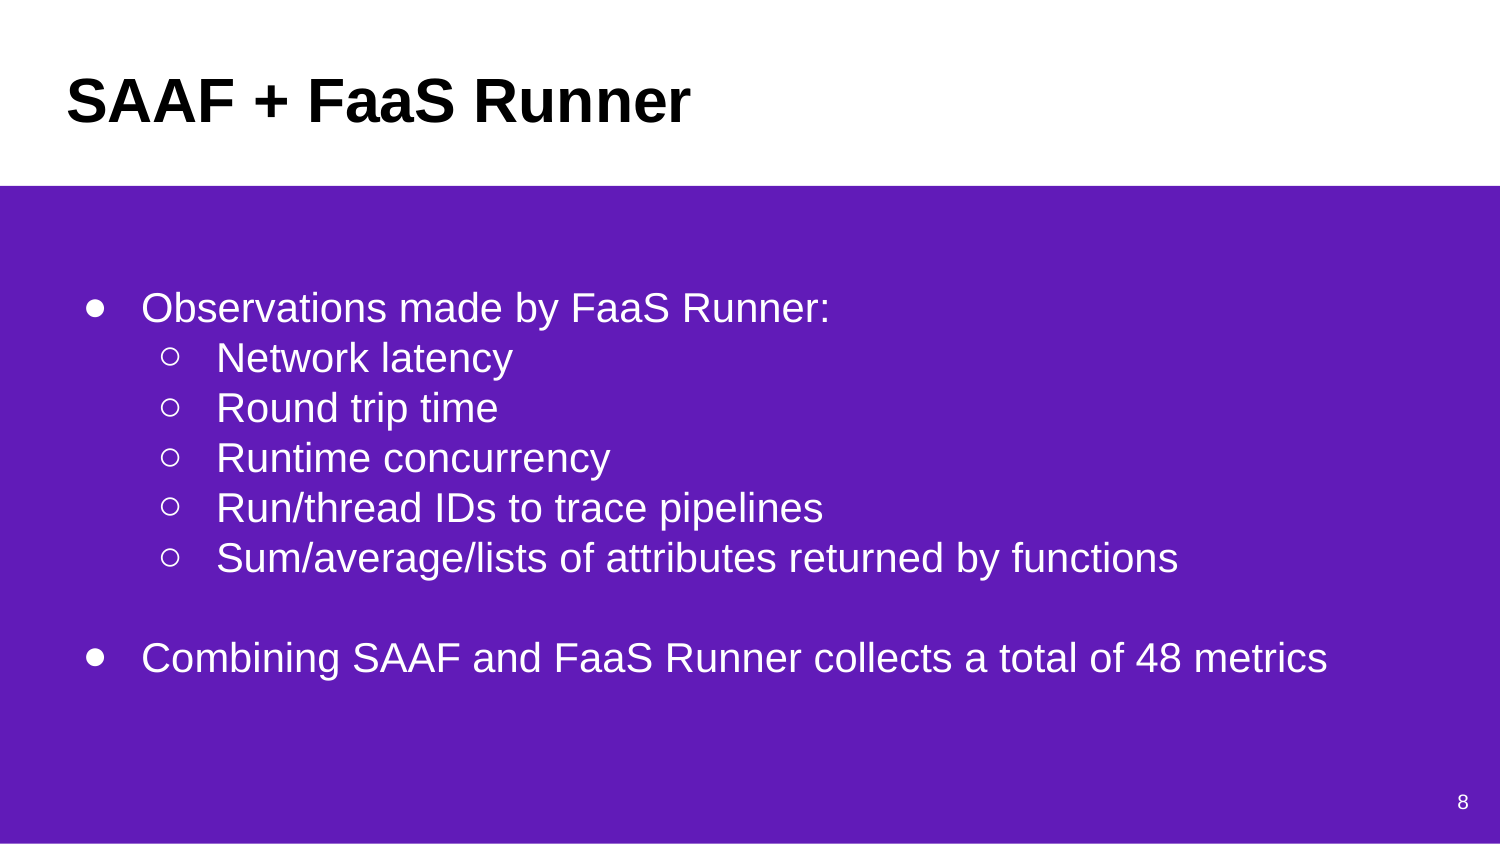

# SAAF + FaaS Runner

Observations made by FaaS Runner:
Network latency
Round trip time
Runtime concurrency
Run/thread IDs to trace pipelines
Sum/average/lists of attributes returned by functions

Combining SAAF and FaaS Runner collects a total of 48 metrics
8